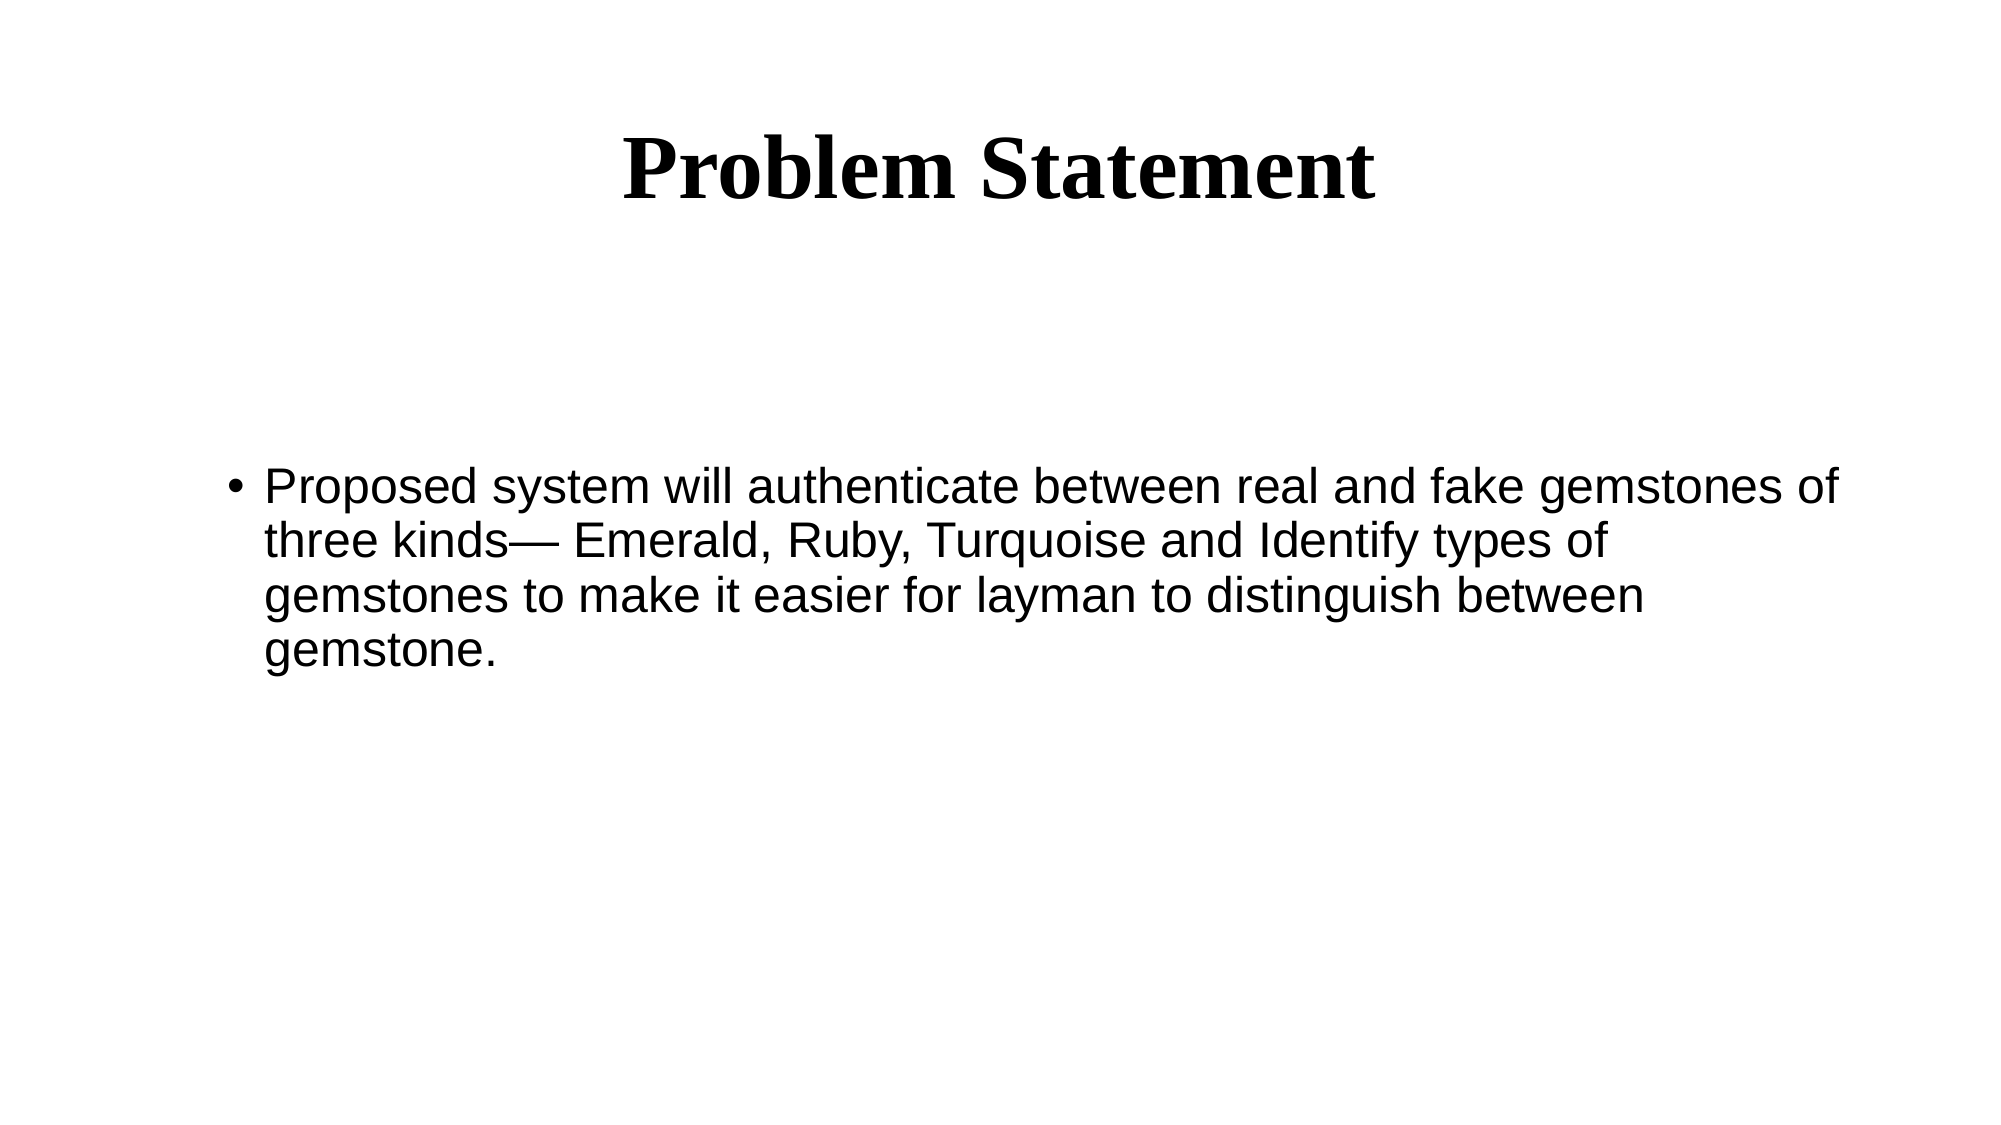

# Problem Statement

Proposed system will authenticate between real and fake gemstones of three kinds— Emerald, Ruby, Turquoise and Identify types of gemstones to make it easier for layman to distinguish between gemstone.